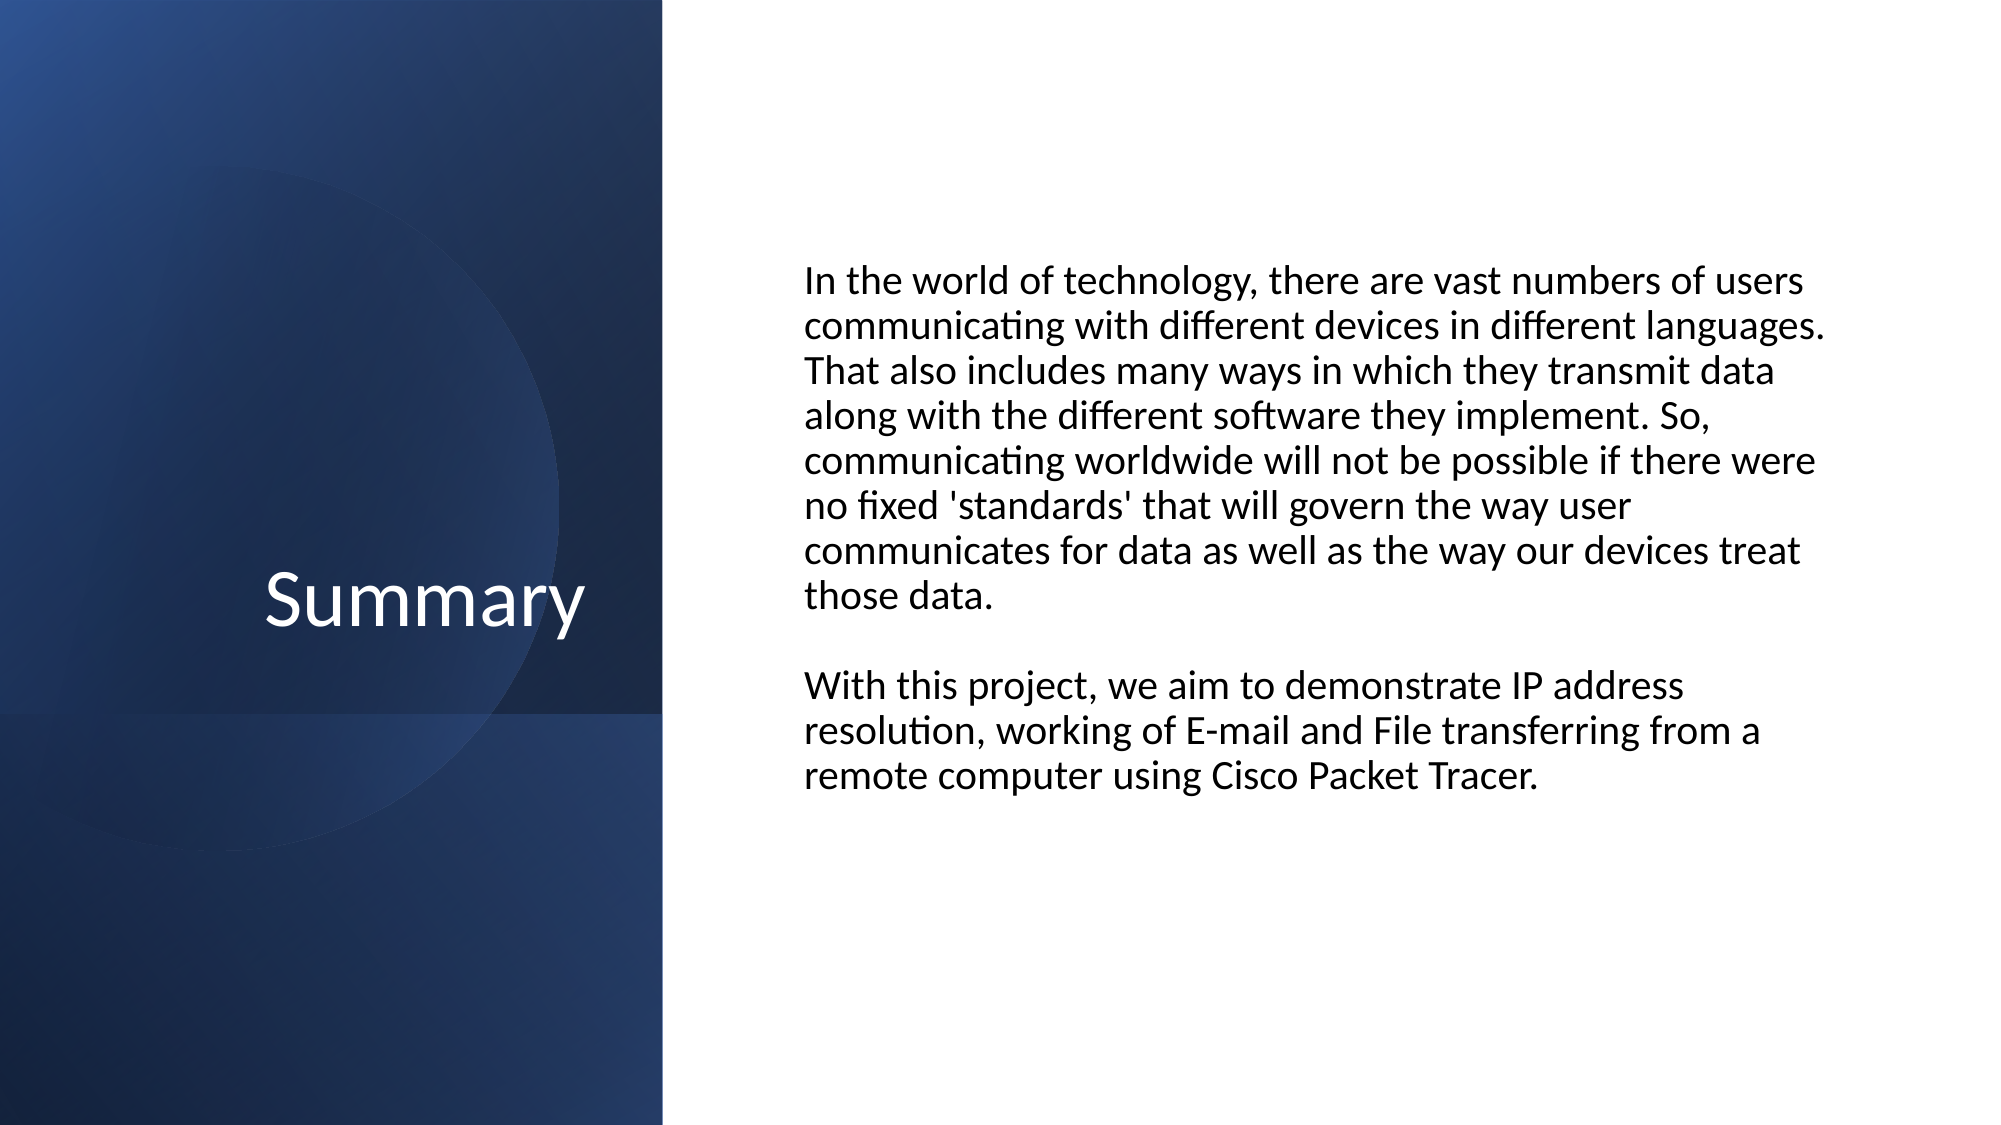

# Summary
In the world of technology, there are vast numbers of users communicating with different devices in different languages. That also includes many ways in which they transmit data along with the different software they implement. So, communicating worldwide will not be possible if there were no fixed 'standards' that will govern the way user communicates for data as well as the way our devices treat those data.
With this project, we aim to demonstrate IP address resolution, working of E-mail and File transferring from a remote computer using Cisco Packet Tracer.